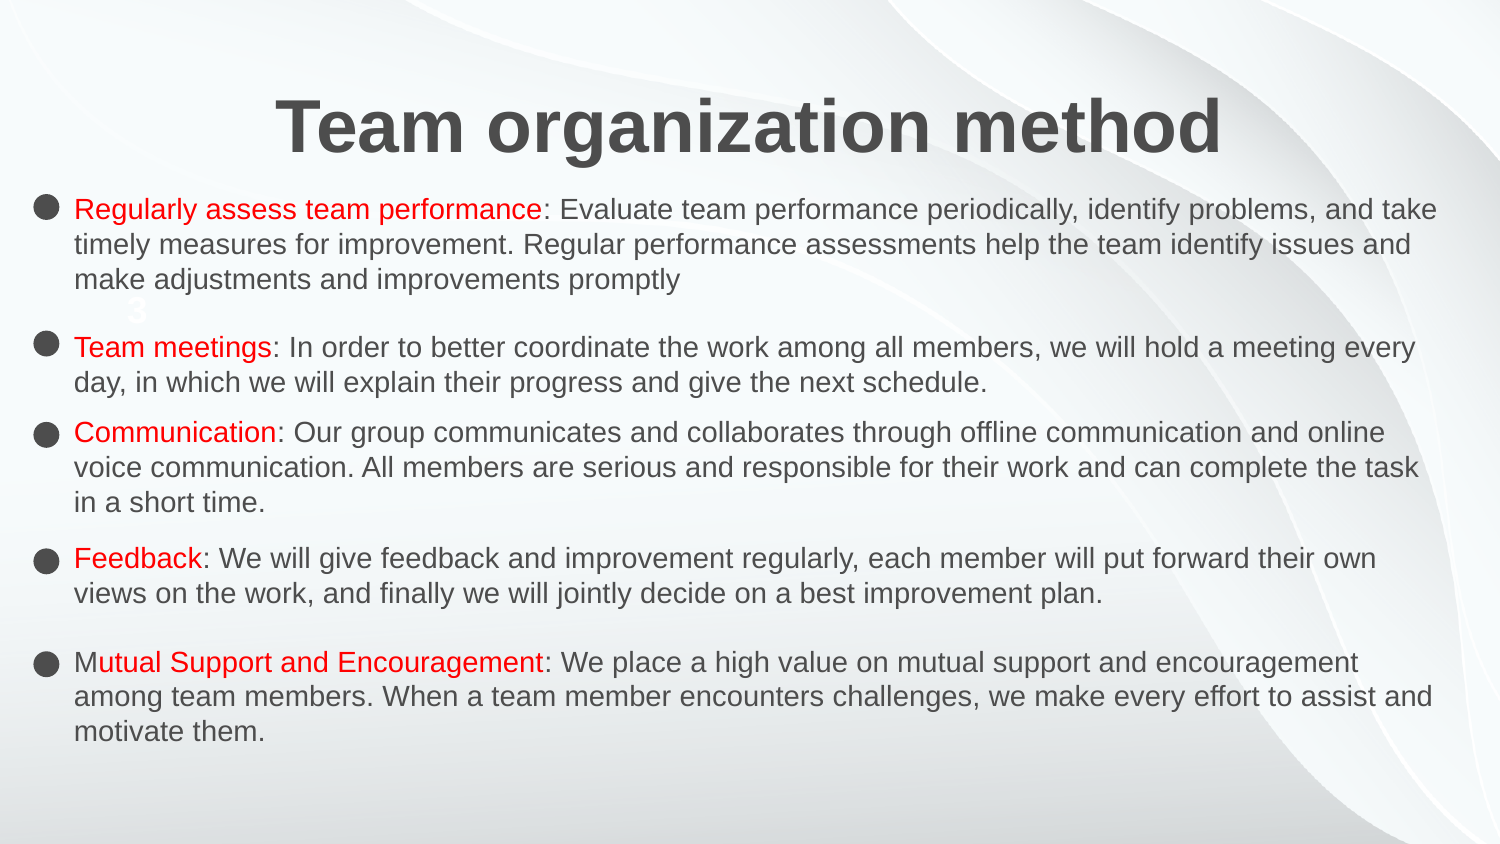

Team organization method
Regularly assess team performance: Evaluate team performance periodically, identify problems, and take timely measures for improvement. Regular performance assessments help the team identify issues and make adjustments and improvements promptly

3
Team meetings: In order to better coordinate the work among all members, we will hold a meeting every day, in which we will explain their progress and give the next schedule.

Communication: Our group communicates and collaborates through offline communication and online voice communication. All members are serious and responsible for their work and can complete the task in a short time.

Feedback: We will give feedback and improvement regularly, each member will put forward their own views on the work, and finally we will jointly decide on a best improvement plan.

Mutual Support and Encouragement: We place a high value on mutual support and encouragement among team members. When a team member encounters challenges, we make every effort to assist and motivate them.